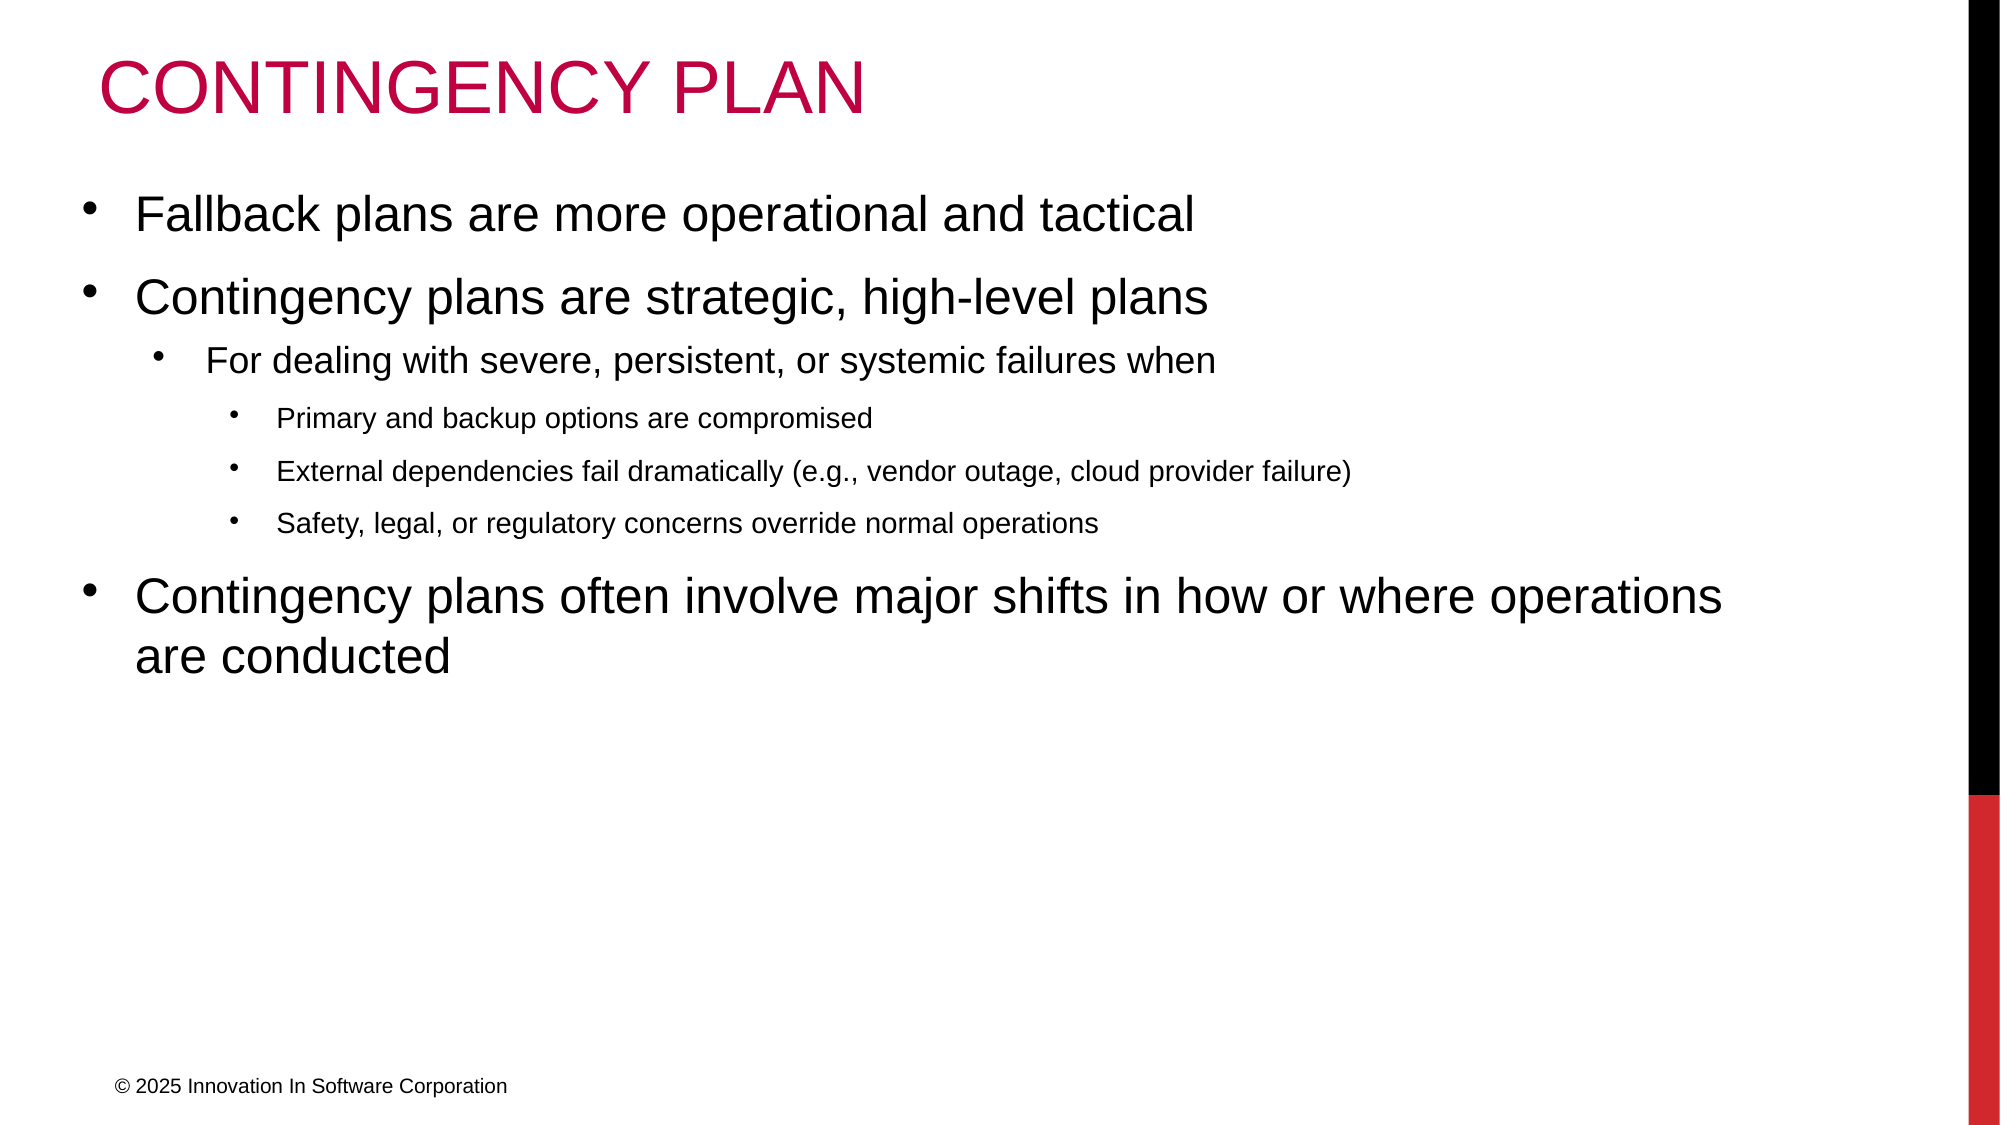

# Contingency Plan
Fallback plans are more operational and tactical
Contingency plans are strategic, high-level plans
For dealing with severe, persistent, or systemic failures when
Primary and backup options are compromised
External dependencies fail dramatically (e.g., vendor outage, cloud provider failure)
Safety, legal, or regulatory concerns override normal operations
Contingency plans often involve major shifts in how or where operations are conducted
© 2025 Innovation In Software Corporation